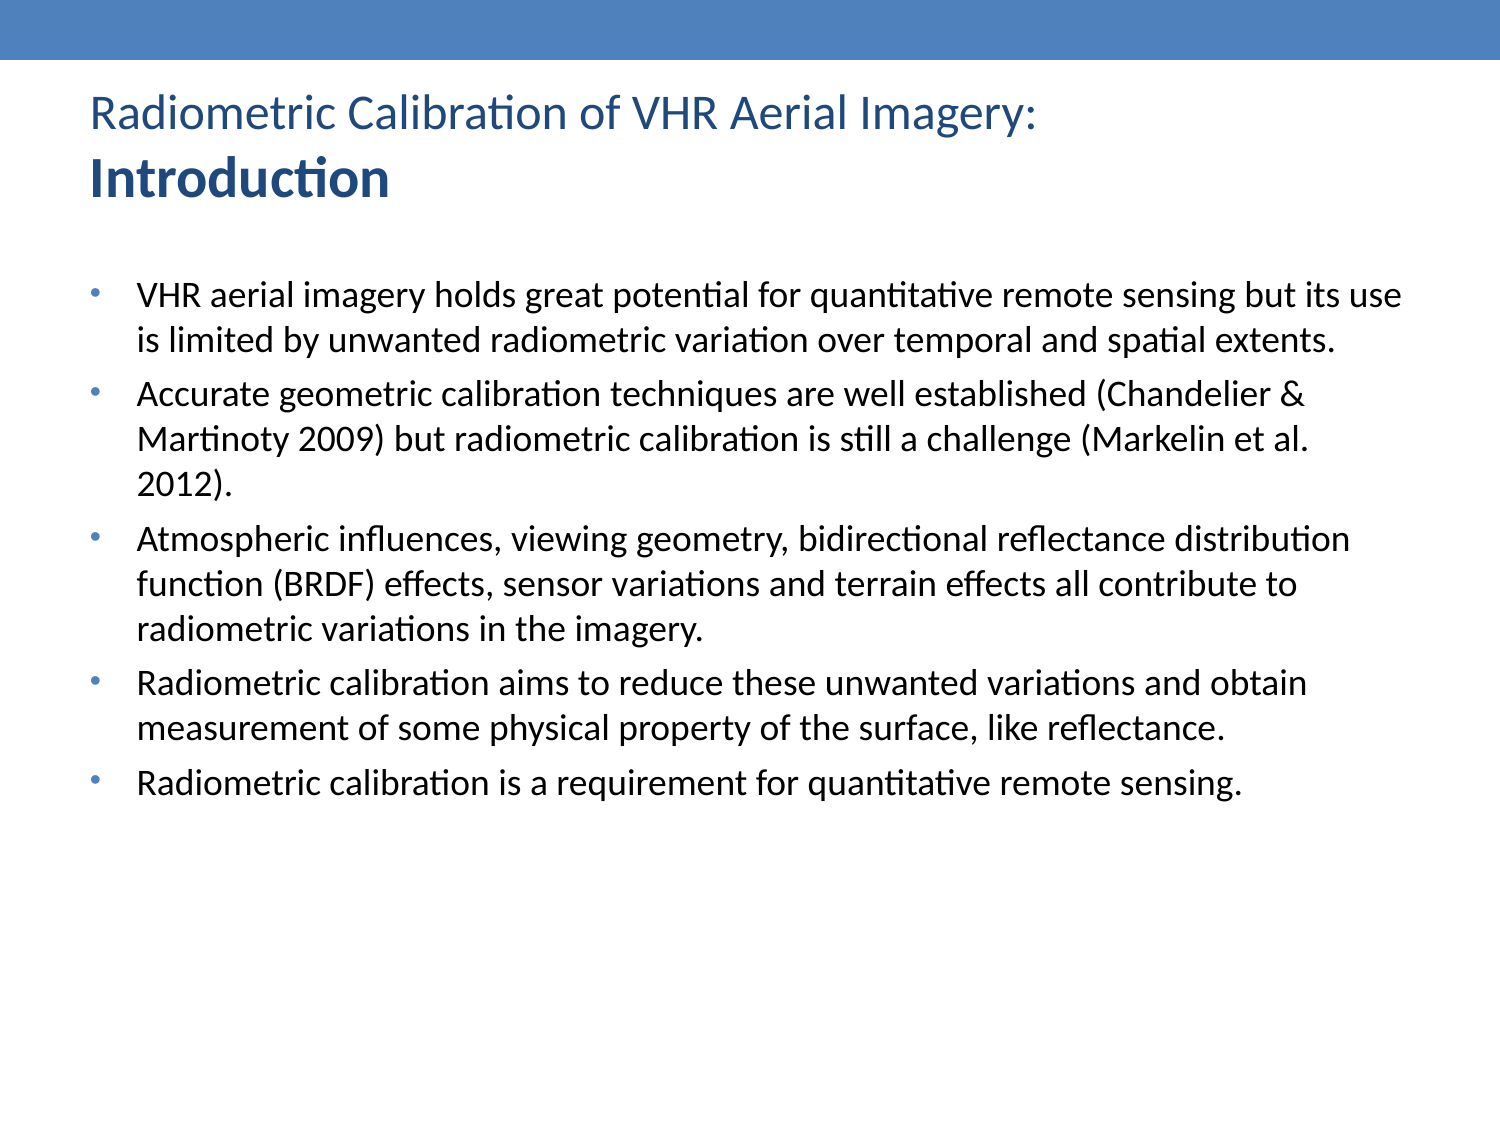

Radiometric Calibration of VHR Aerial Imagery:
Introduction
VHR aerial imagery holds great potential for quantitative remote sensing but its use is limited by unwanted radiometric variation over temporal and spatial extents.
Accurate geometric calibration techniques are well established (Chandelier & Martinoty 2009) but radiometric calibration is still a challenge (Markelin et al. 2012).
Atmospheric influences, viewing geometry, bidirectional reflectance distribution function (BRDF) effects, sensor variations and terrain effects all contribute to radiometric variations in the imagery.
Radiometric calibration aims to reduce these unwanted variations and obtain measurement of some physical property of the surface, like reflectance.
Radiometric calibration is a requirement for quantitative remote sensing.